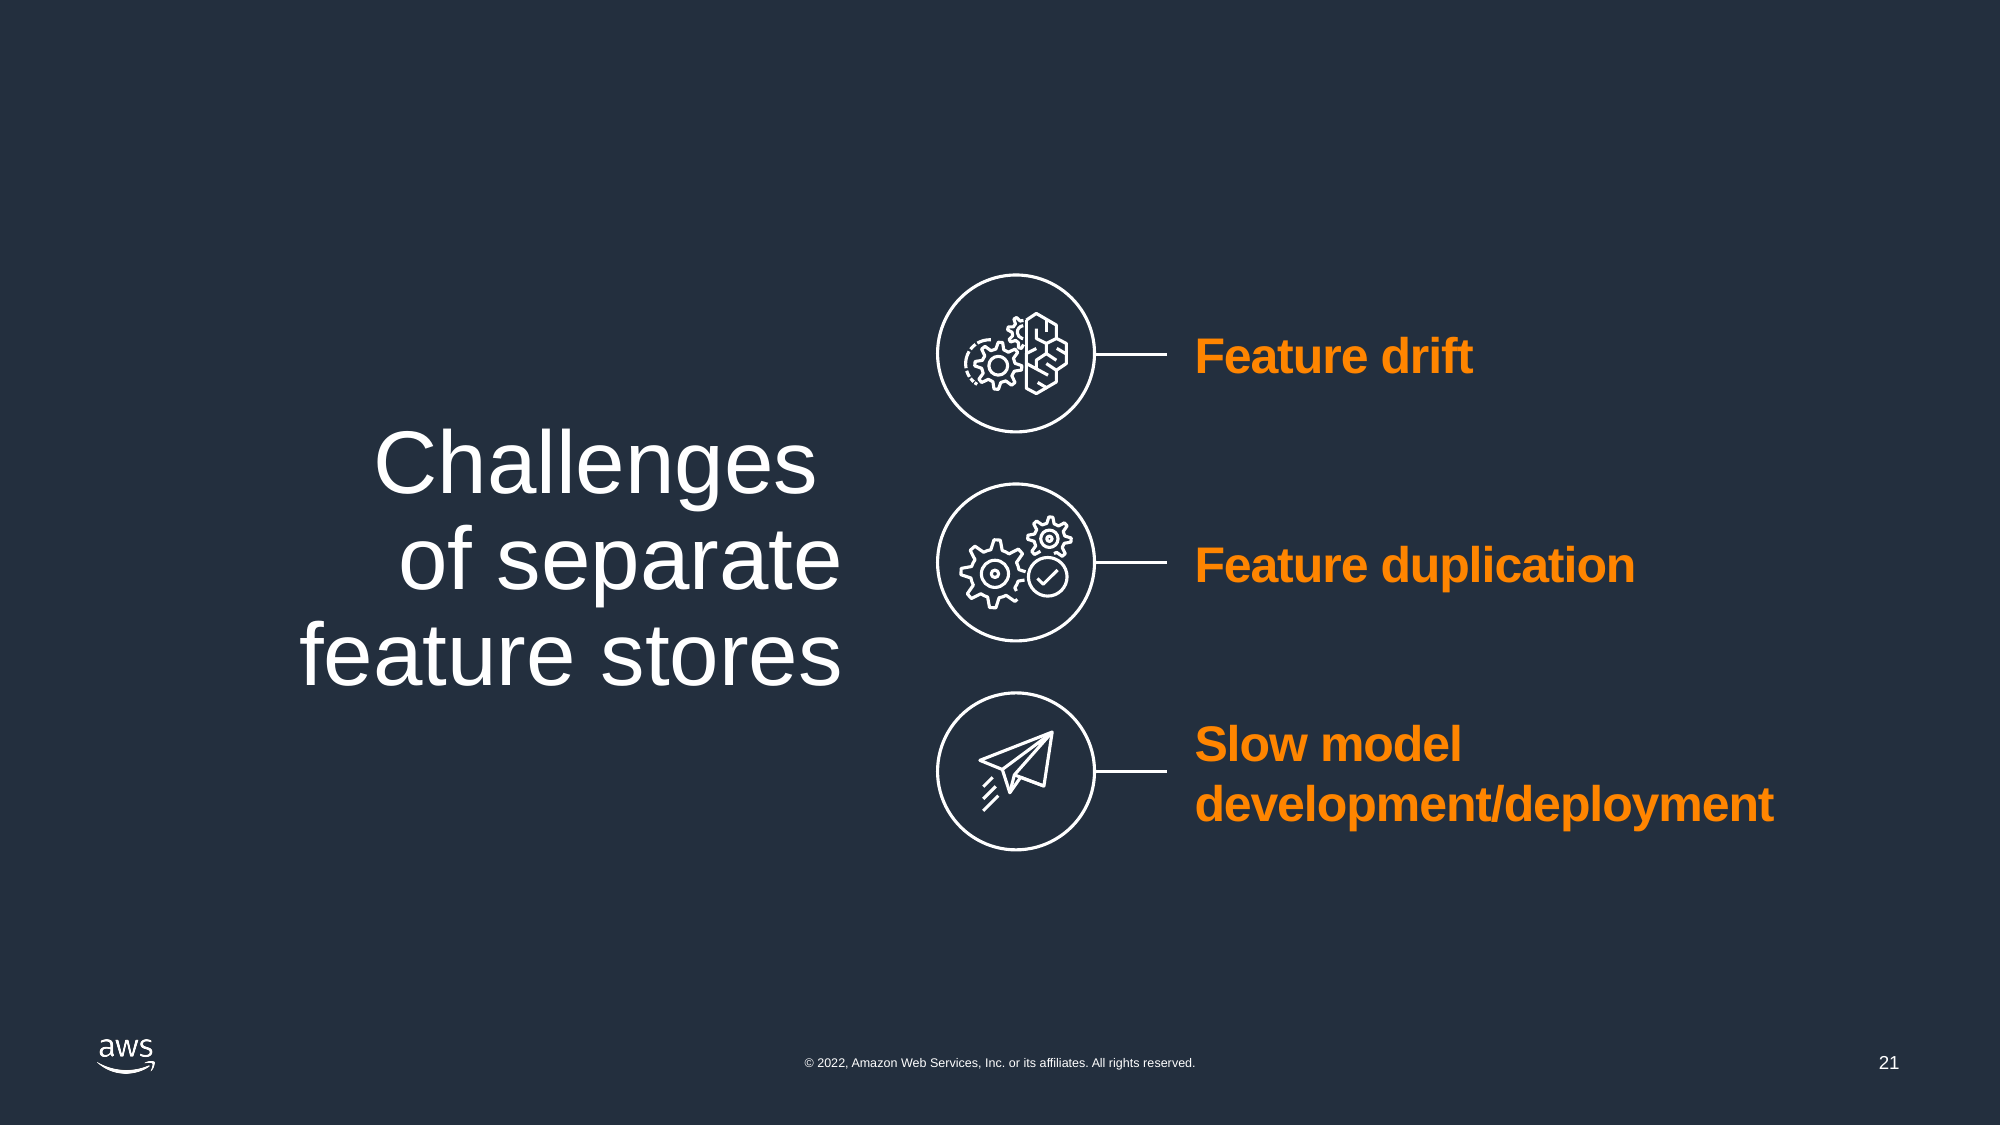

Feature drift

Feature duplication

Slow model development/deployment
Challenges
of separate feature stores
21